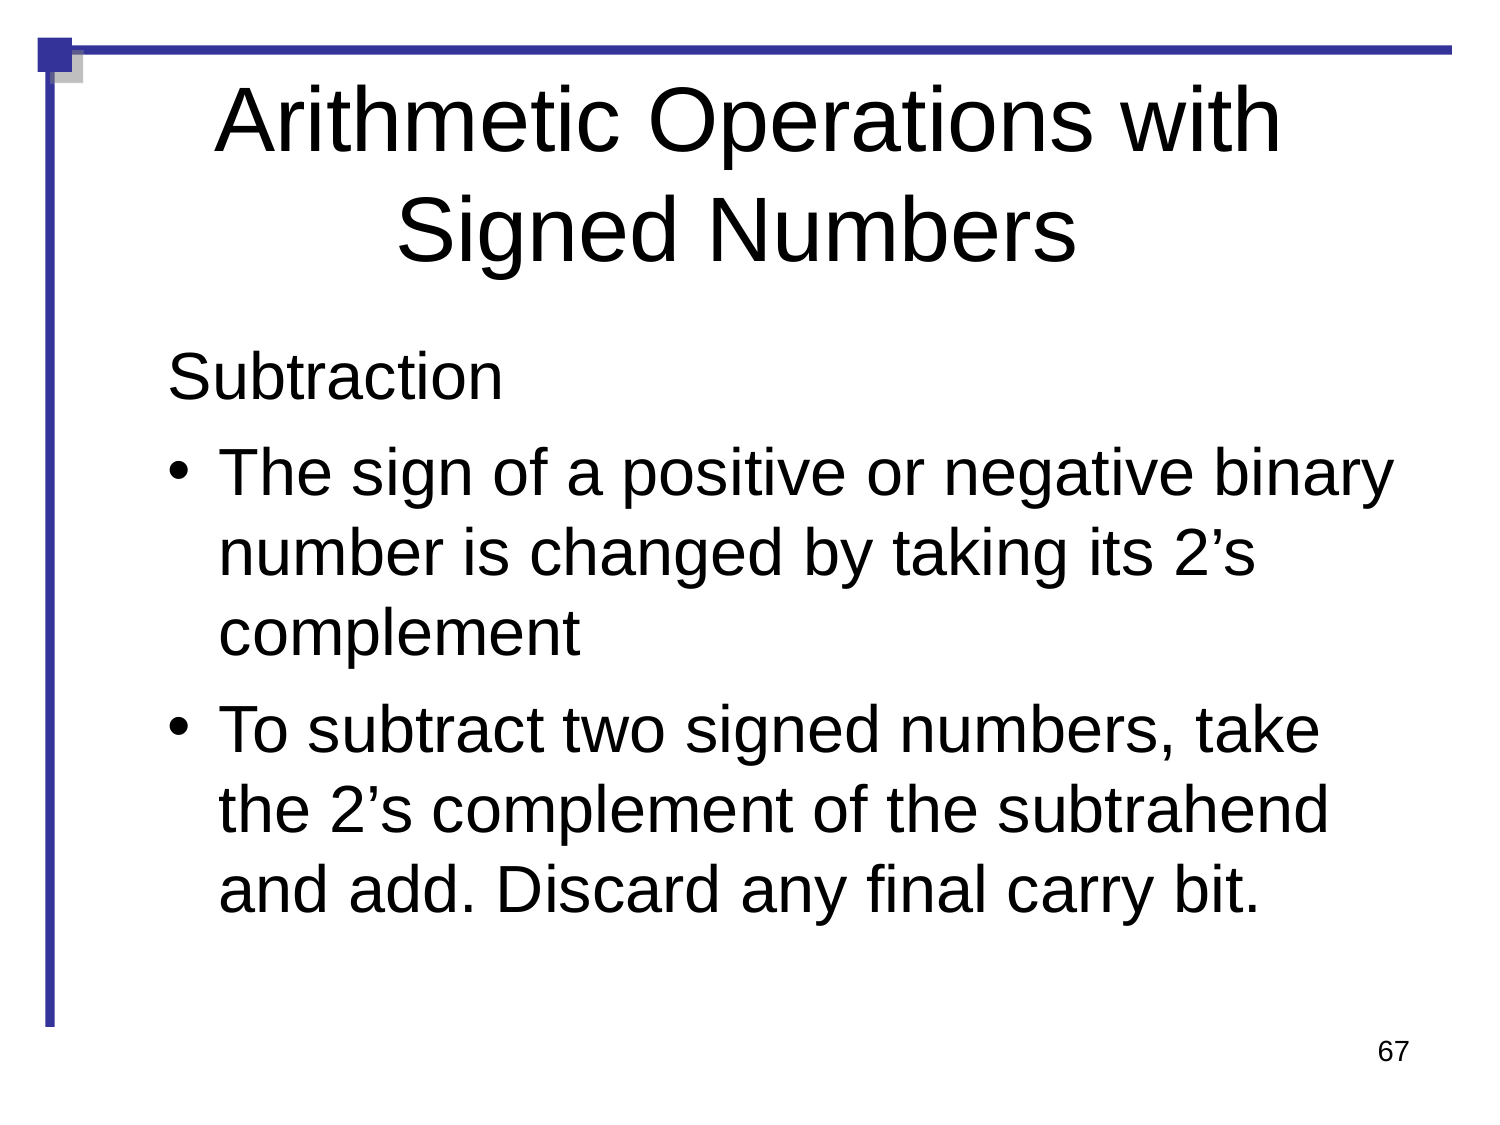

Arithmetic Operations with Signed Numbers
Subtraction
The sign of a positive or negative binary number is changed by taking its 2’s complement
To subtract two signed numbers, take the 2’s complement of the subtrahend and add. Discard any final carry bit.

67